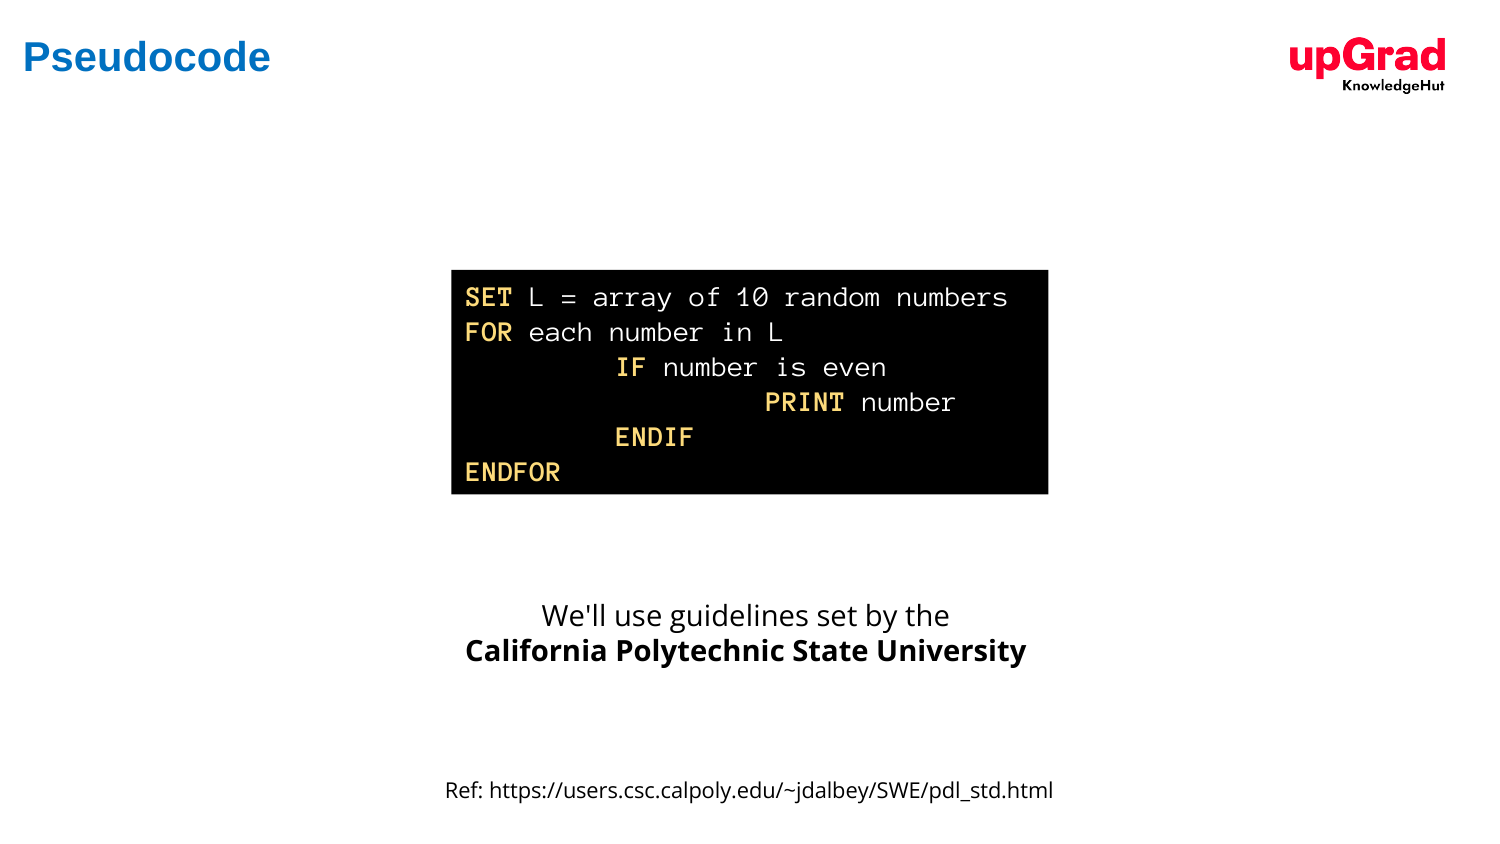

# Pseudocode
SET L = array of 10 random numbers
FOR each number in L
	IF number is even
		PRINT number
	ENDIF
ENDFOR
We'll use guidelines set by the
California Polytechnic State University
Ref: https://users.csc.calpoly.edu/~jdalbey/SWE/pdl_std.html